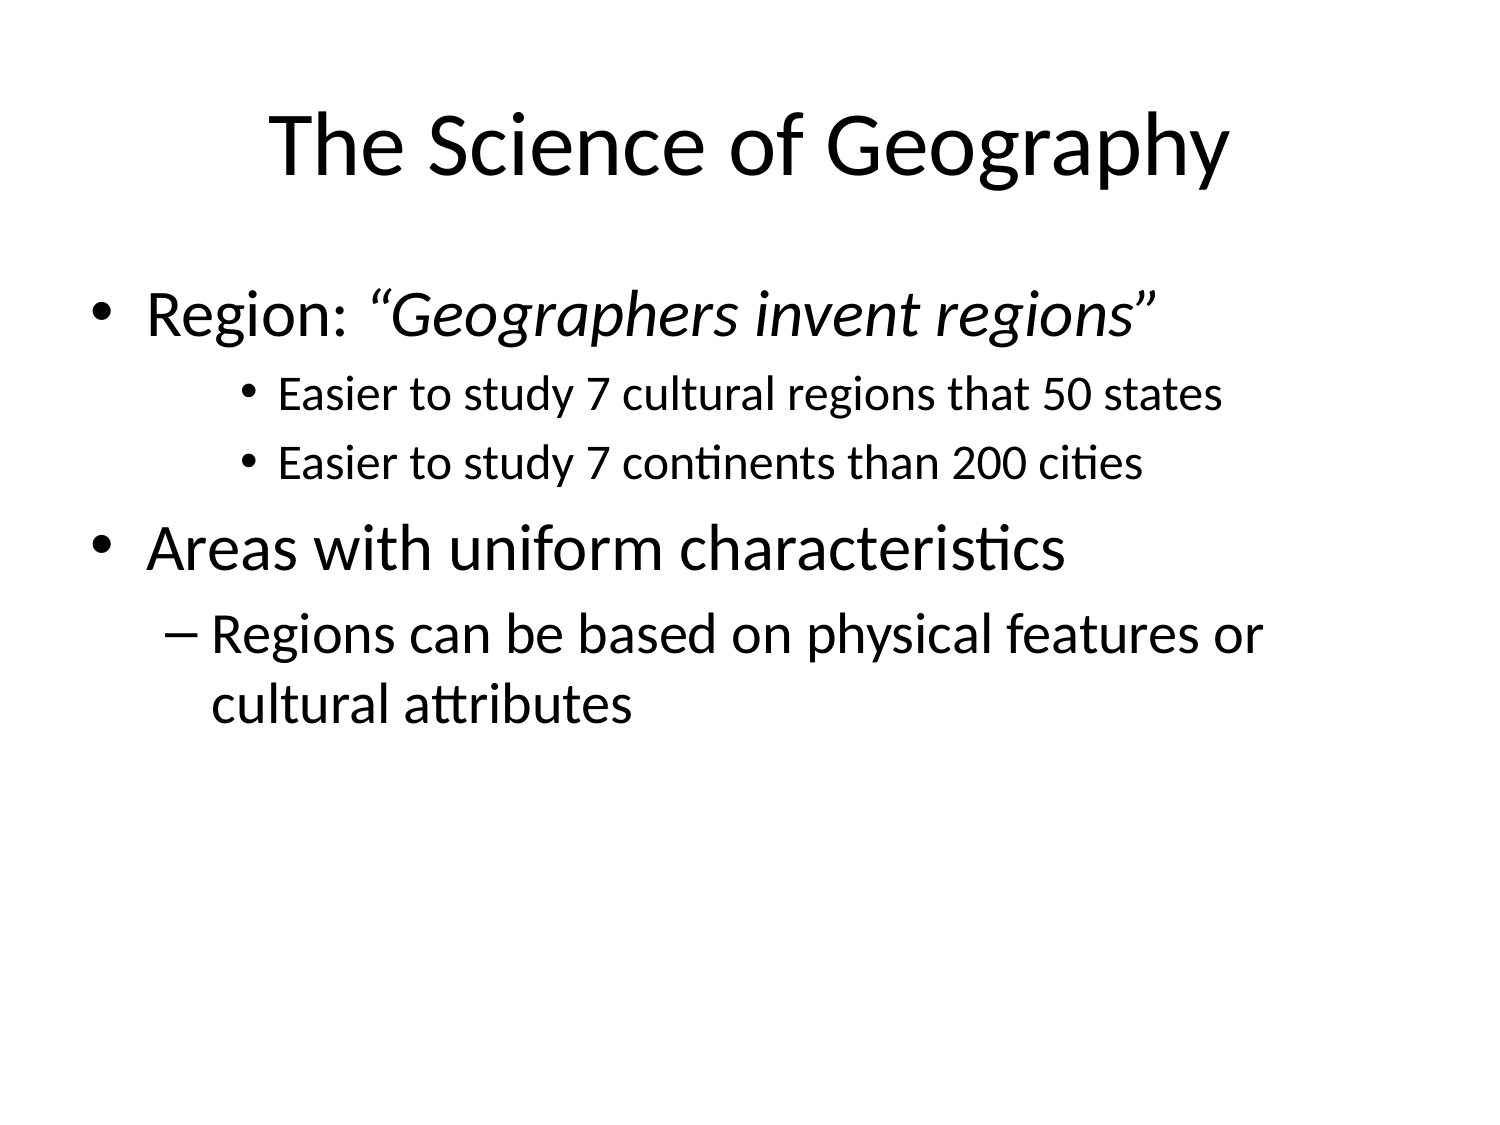

# The Science of Geography
Region: “Geographers invent regions”
Easier to study 7 cultural regions that 50 states
Easier to study 7 continents than 200 cities
Areas with uniform characteristics
Regions can be based on physical features or cultural attributes